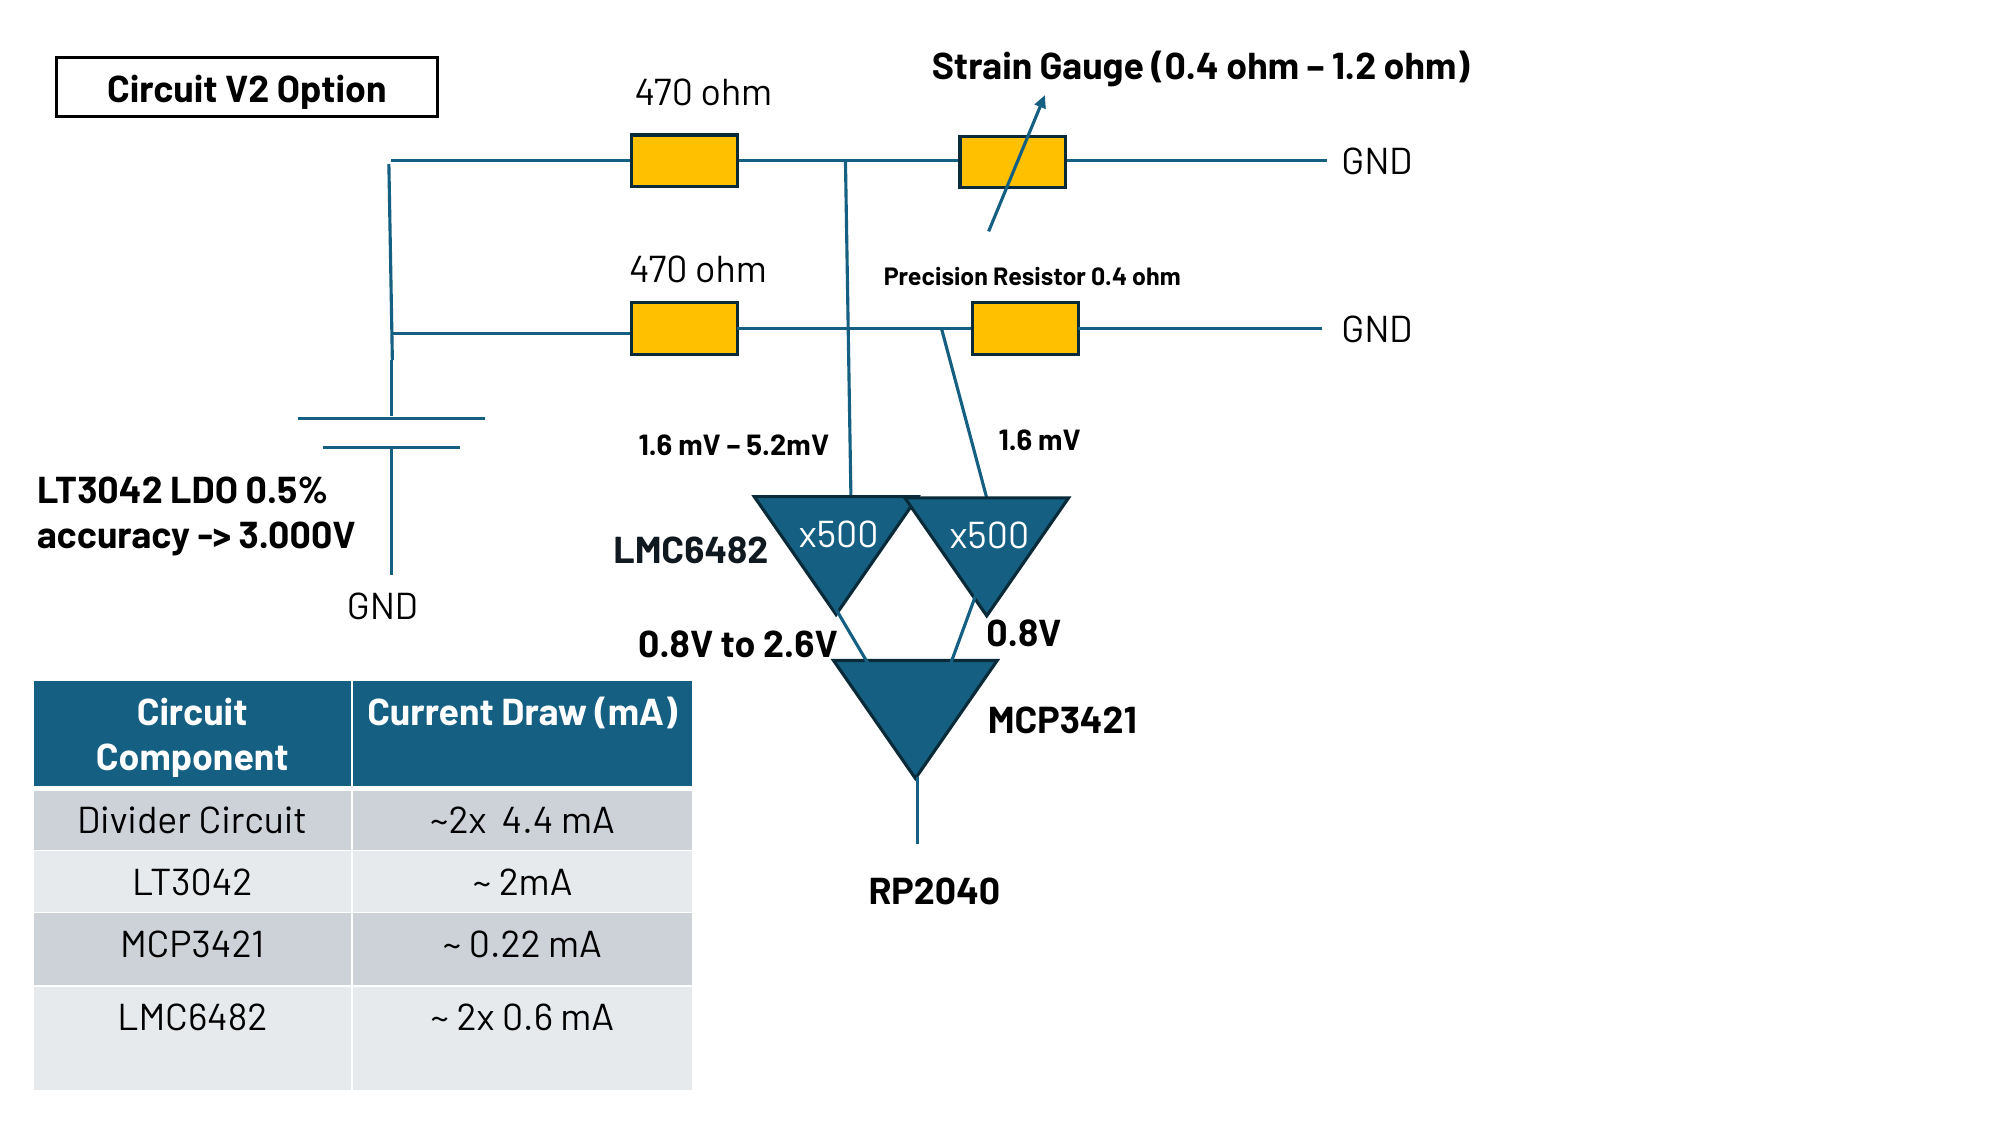

Strain Gauge (0.4 ohm – 1.2 ohm)
Circuit V2 Option
470 ohm
GND

470 ohm
Precision Resistor 0.4 ohm
GND

1.6 mV
1.6 mV – 5.2mV
x500
LT3042 LDO 0.5%  accuracy -> 3.000V

x500
x500
LMC6482
GND
0.8V

0.8V to 2.6V

| Circuit Component | Current Draw (mA) |
| --- | --- |
| Divider Circuit | ~2x 4.4 mA |
| LT3042 | ~ 2mA |
| MCP3421 | ~ 0.22 mA |
| LMC6482 | ~ 2x 0.6 mA |
MCP3421
x1
x50
RP2040